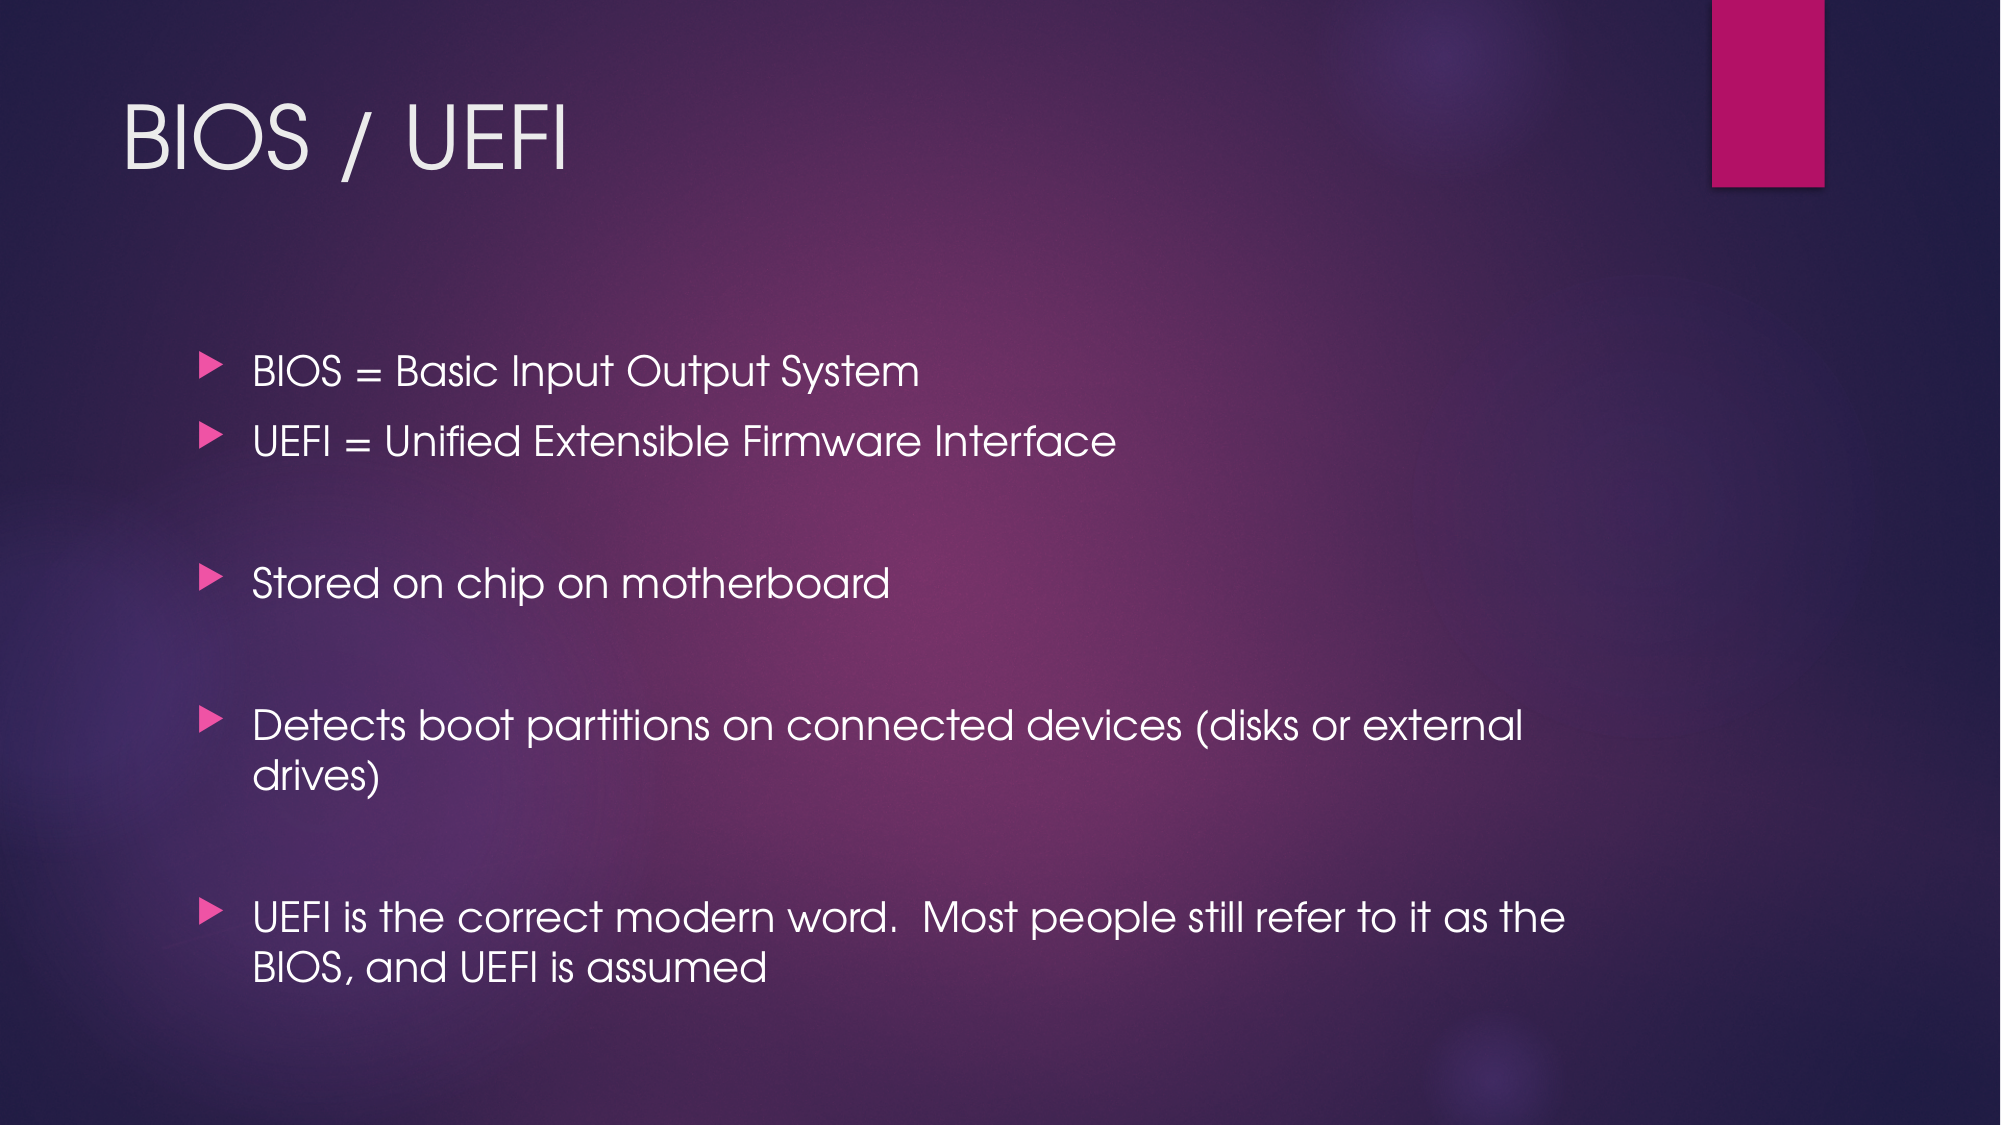

# BIOS / UEFI
BIOS = Basic Input Output System
UEFI = Unified Extensible Firmware Interface

Stored on chip on motherboard

Detects boot partitions on connected devices (disks or external drives)

UEFI is the correct modern word.  Most people still refer to it as the BIOS, and UEFI is assumed